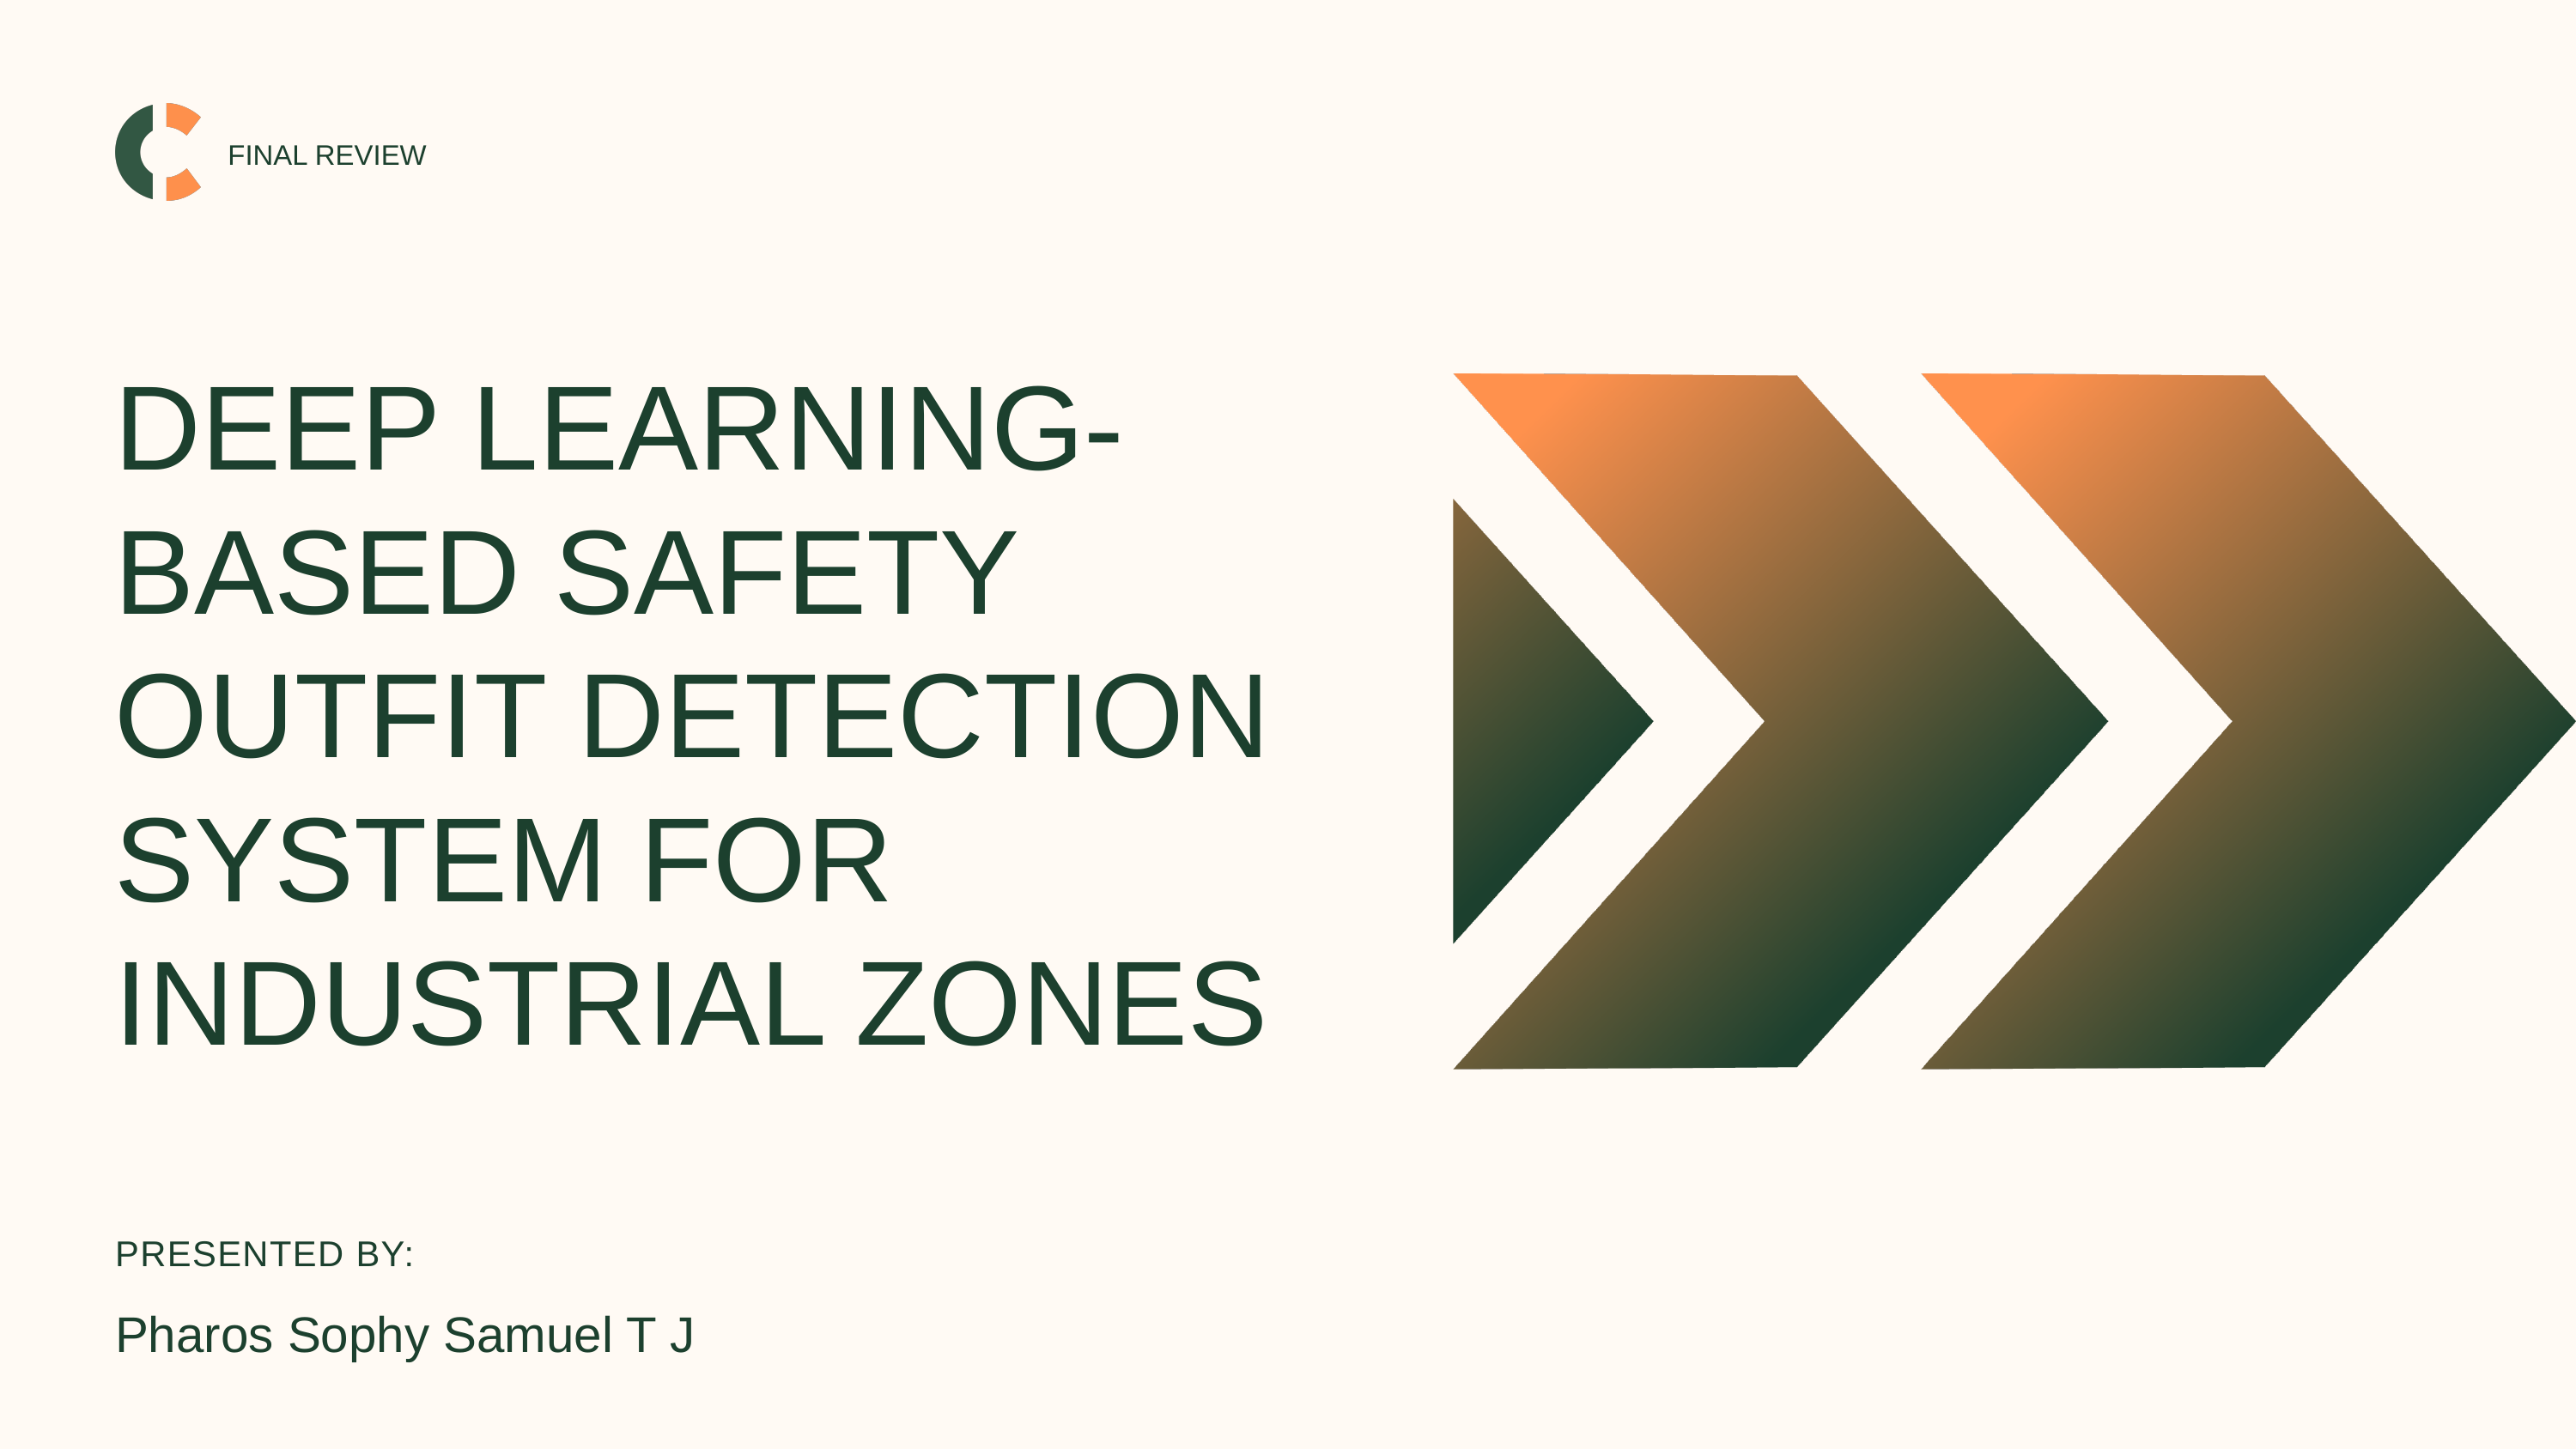

FINAL REVIEW
DEEP LEARNING-BASED SAFETY OUTFIT DETECTION SYSTEM FOR INDUSTRIAL ZONES

PRESENTED BY:
Pharos Sophy Samuel T J